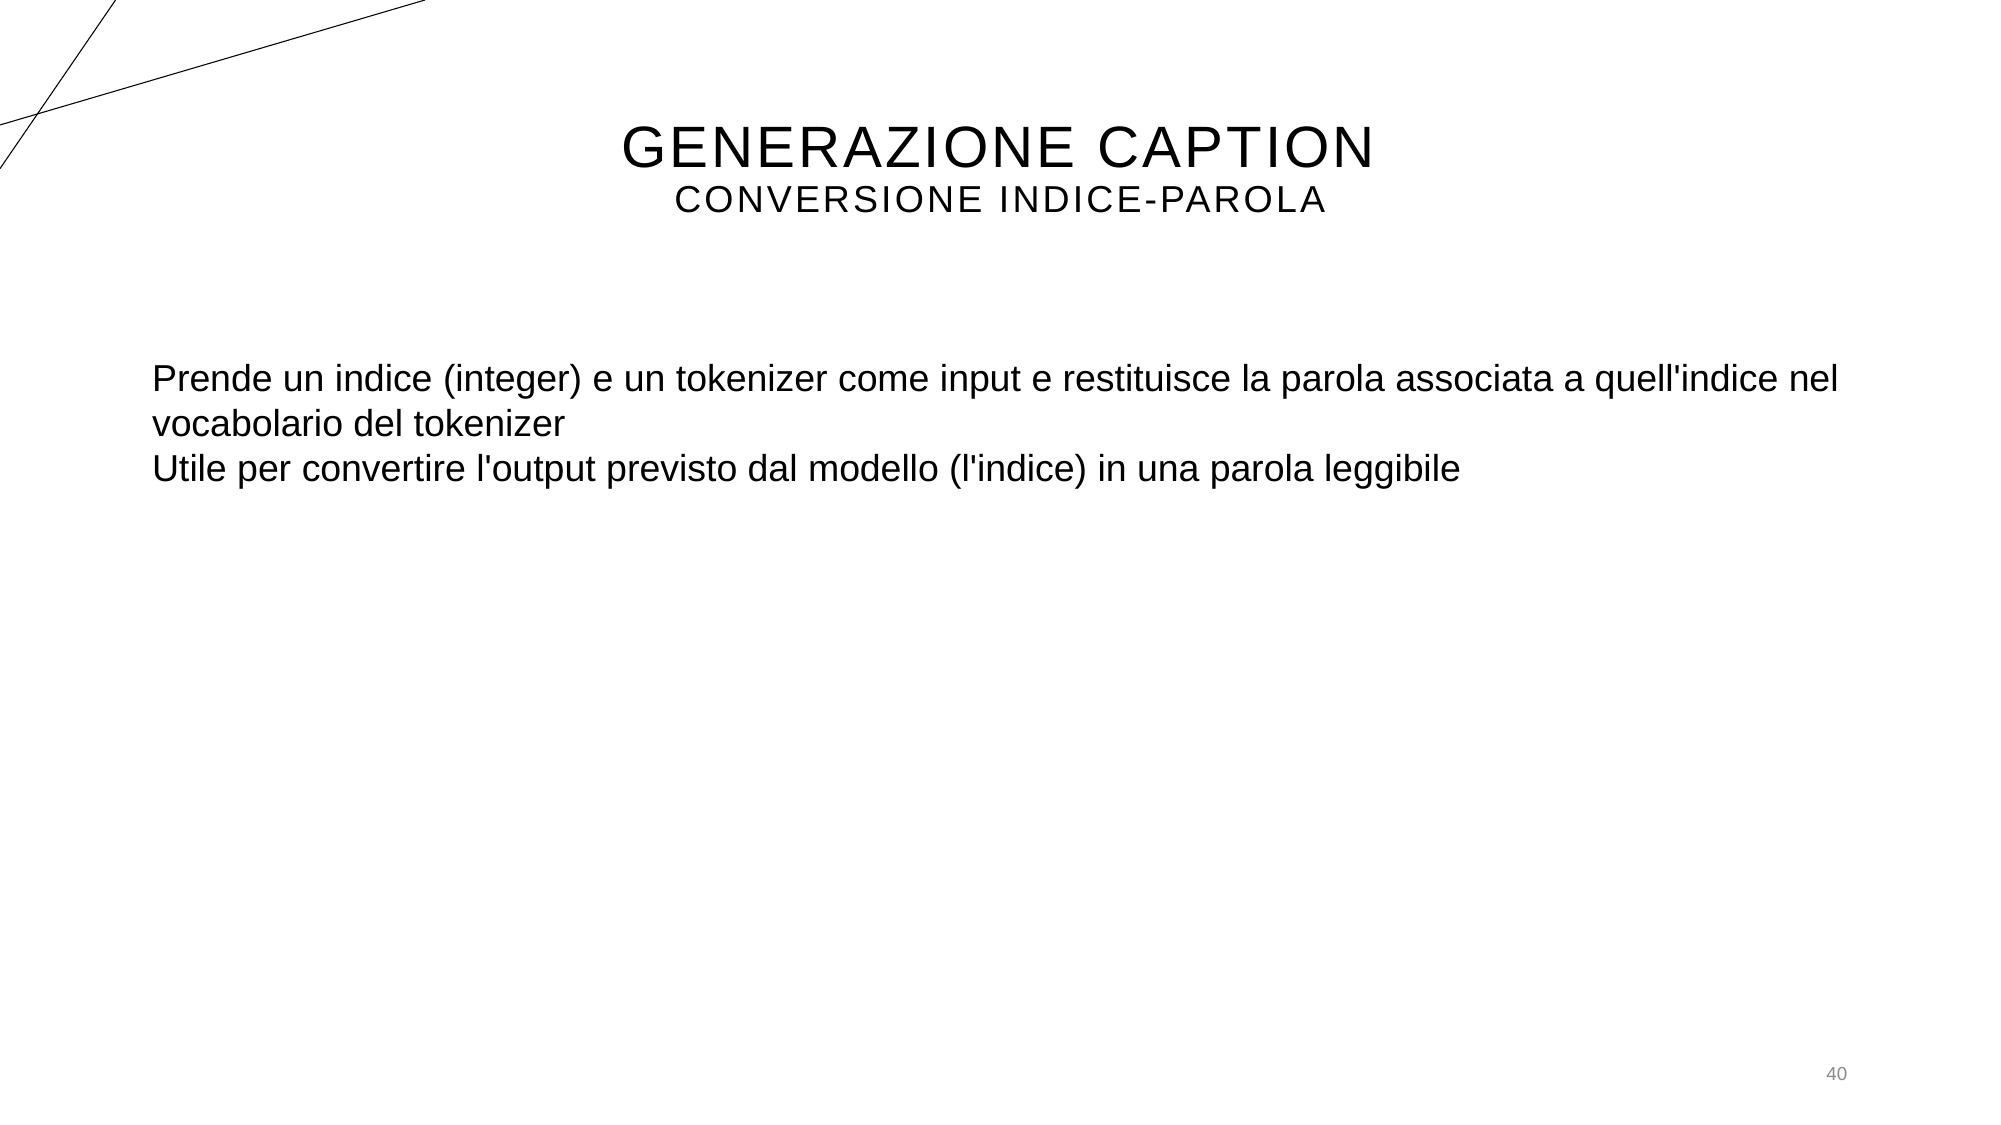

# Generazione caption Conversione indice-parola
Prende un indice (integer) e un tokenizer come input e restituisce la parola associata a quell'indice nel vocabolario del tokenizer
Utile per convertire l'output previsto dal modello (l'indice) in una parola leggibile
40